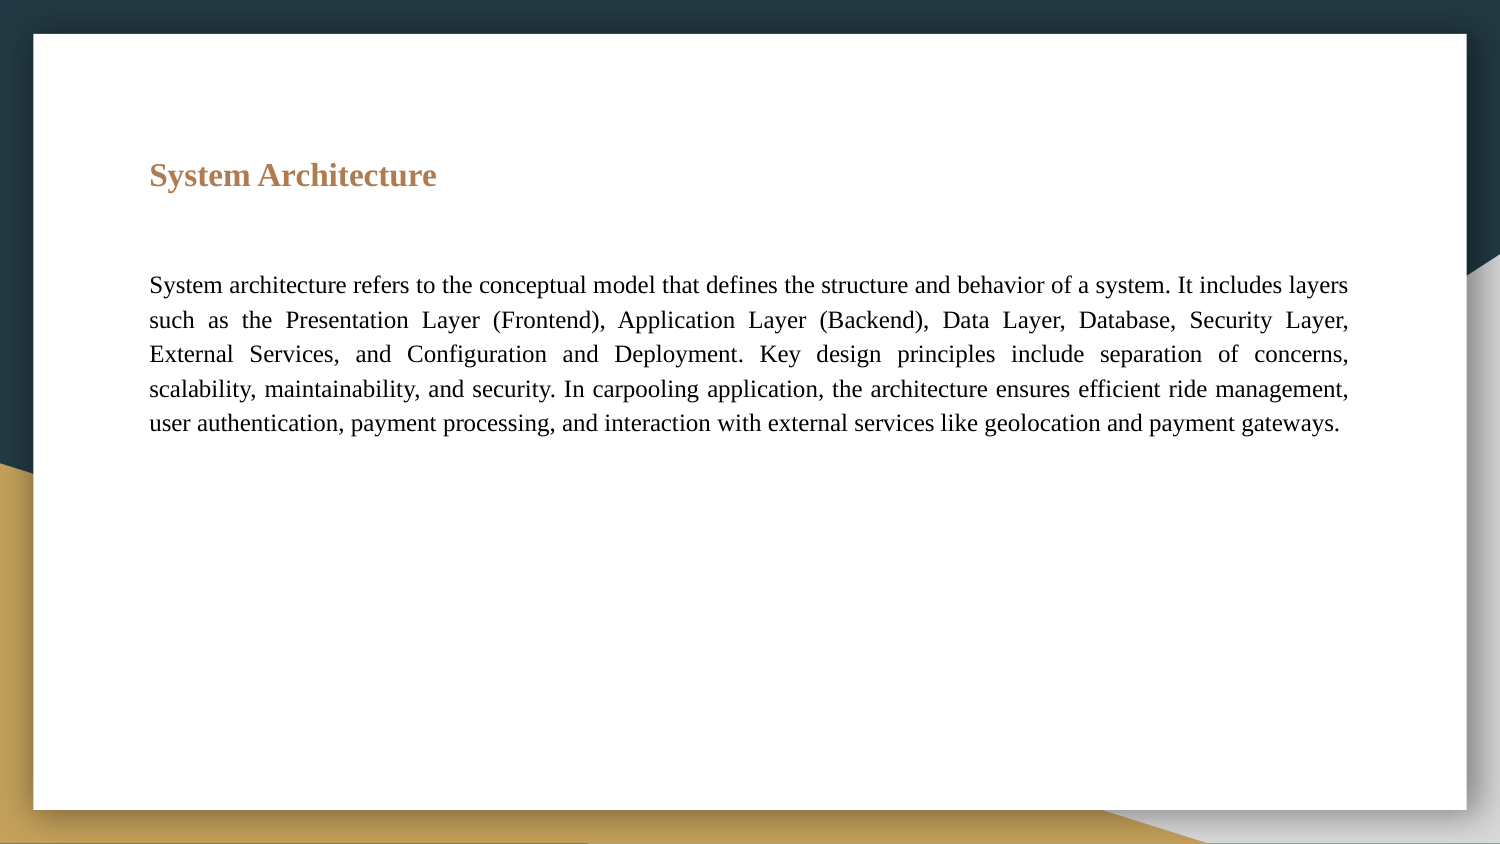

# System Architecture
System architecture refers to the conceptual model that defines the structure and behavior of a system. It includes layers such as the Presentation Layer (Frontend), Application Layer (Backend), Data Layer, Database, Security Layer, External Services, and Configuration and Deployment. Key design principles include separation of concerns, scalability, maintainability, and security. In carpooling application, the architecture ensures efficient ride management, user authentication, payment processing, and interaction with external services like geolocation and payment gateways.